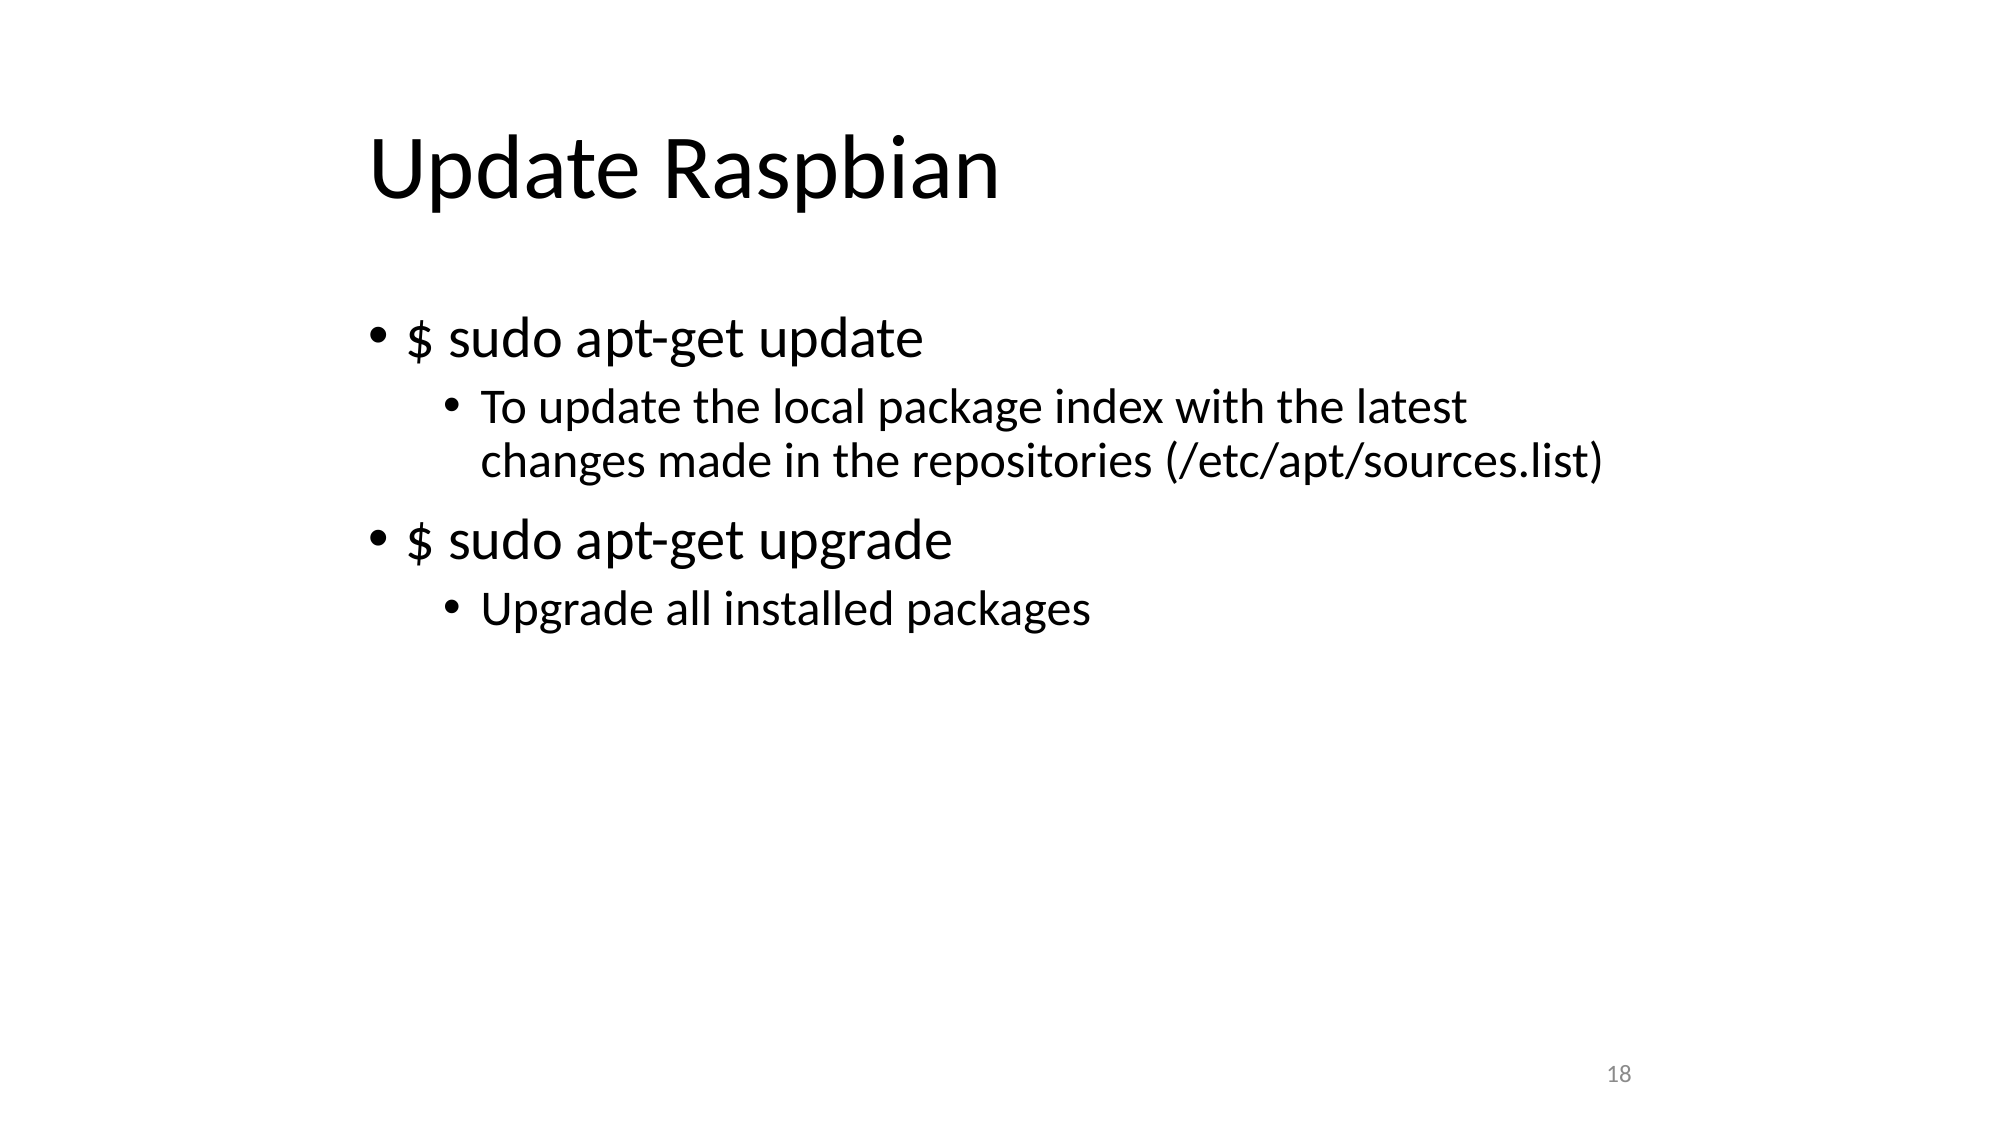

# Update Raspbian
$ sudo apt-get update
To update the local package index with the latest changes made in the repositories (/etc/apt/sources.list)
$ sudo apt-get upgrade
Upgrade all installed packages
18